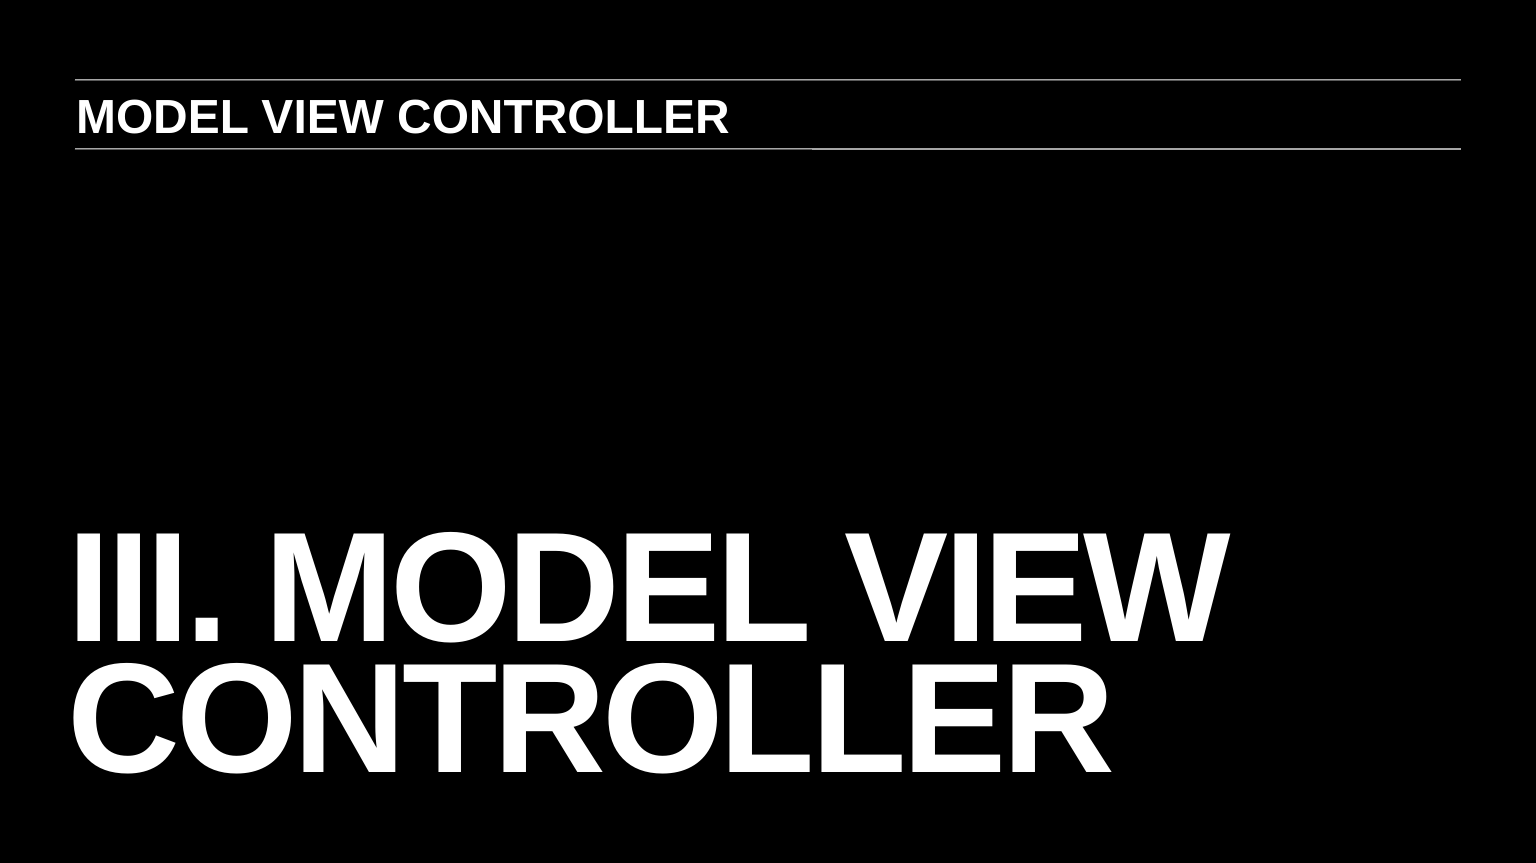

MODEL VIEW CONTROLLER
# III. Model View Controller